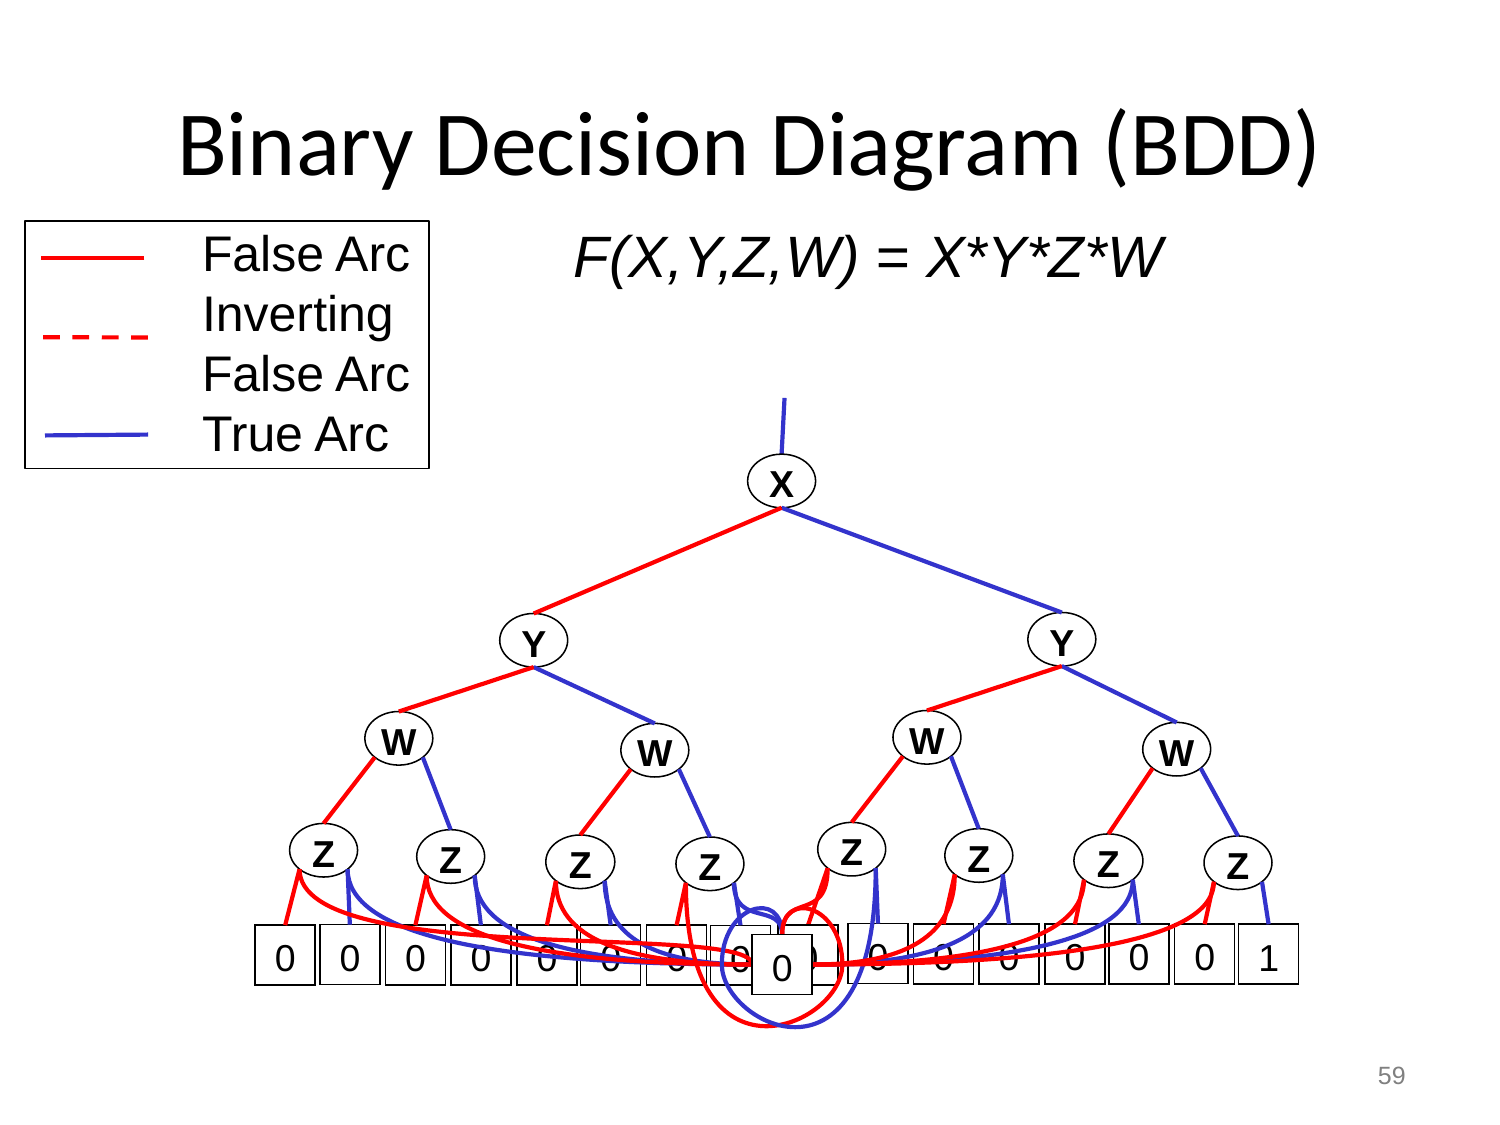

# Binary Decision Diagram (BDD)
F(X,Y,Z,W) = X*Y*Z*W
False Arc
Inverting
False Arc
True Arc

X
Y
Y
W
W
W
W
Z
Z
Z
Z
Z
Z
Z
Z
0
0
0
0
0
0
1
0
0
0
0
0
0
0
0
0
0
59